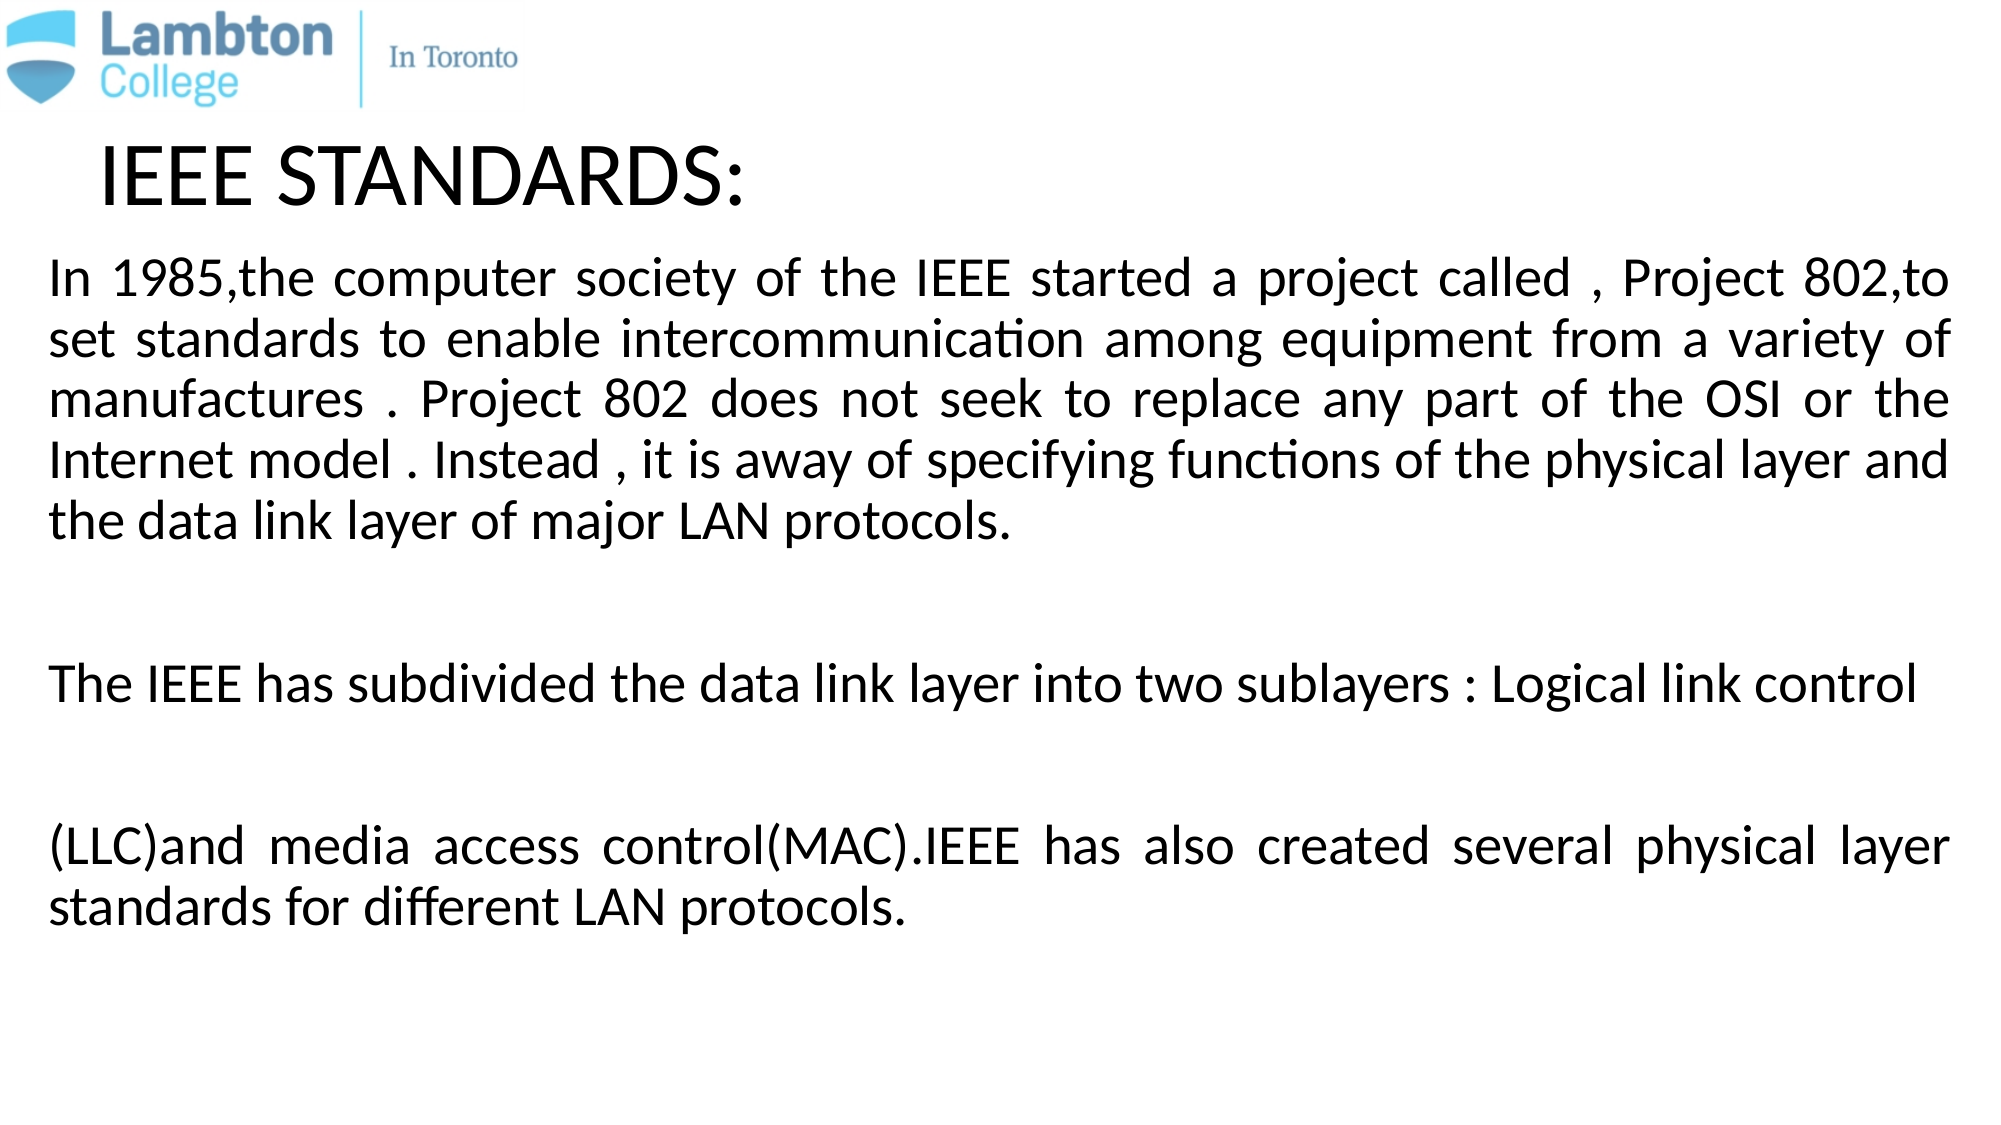

# IEEE STANDARDS:
In 1985,the computer society of the IEEE started a project called , Project 802,to set standards to enable intercommunication among equipment from a variety of manufactures . Project 802 does not seek to replace any part of the OSI or the Internet model . Instead , it is away of specifying functions of the physical layer and the data link layer of major LAN protocols.

The IEEE has subdivided the data link layer into two sublayers : Logical link control

(LLC)and media access control(MAC).IEEE has also created several physical layer standards for different LAN protocols.